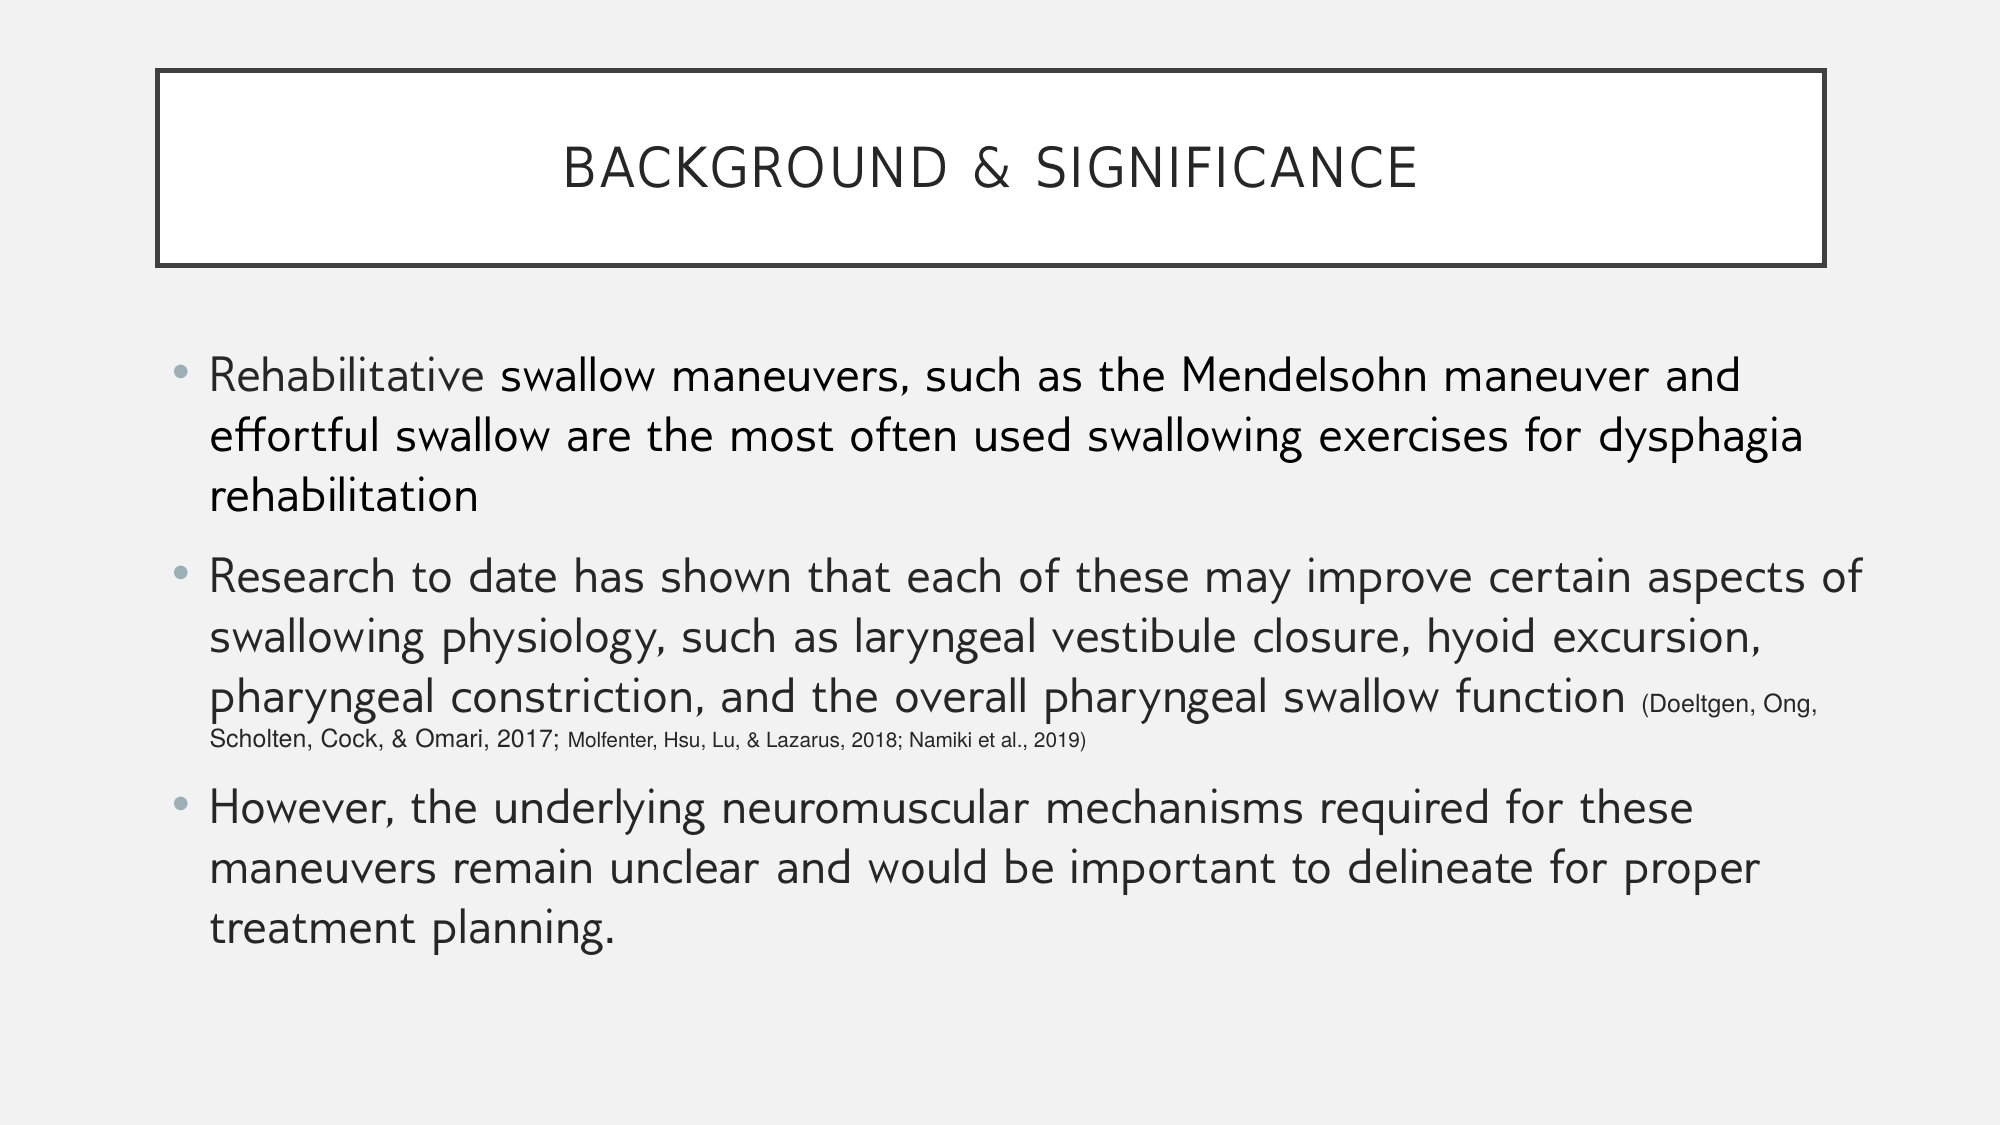

# Background & SIGNIFICANCE
Rehabilitative swallow maneuvers, such as the Mendelsohn maneuver and effortful swallow are the most often used swallowing exercises for dysphagia rehabilitation
Research to date has shown that each of these may improve certain aspects of swallowing physiology, such as laryngeal vestibule closure, hyoid excursion, pharyngeal constriction, and the overall pharyngeal swallow function (Doeltgen, Ong, Scholten, Cock, & Omari, 2017; Molfenter, Hsu, Lu, & Lazarus, 2018; Namiki et al., 2019)
However, the underlying neuromuscular mechanisms required for these maneuvers remain unclear and would be important to delineate for proper treatment planning.